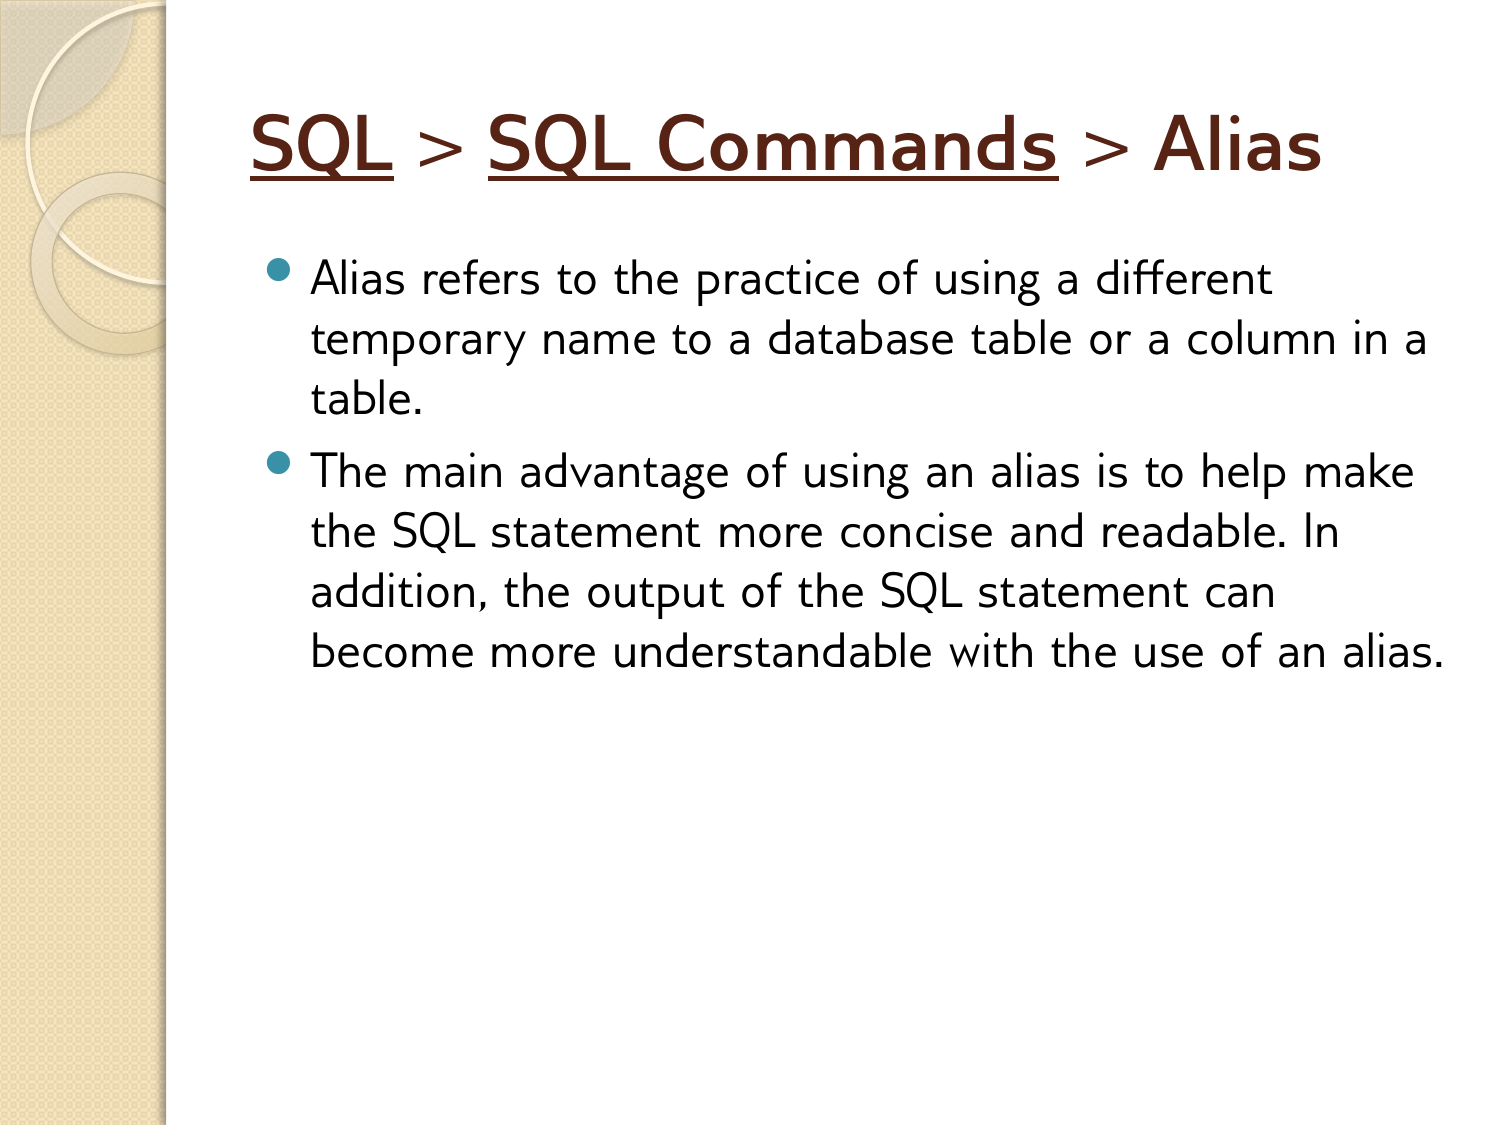

# SQL > SQL Commands > Alias
Alias refers to the practice of using a different temporary name to a database table or a column in a table.
The main advantage of using an alias is to help make the SQL statement more concise and readable. In addition, the output of the SQL statement can become more understandable with the use of an alias.